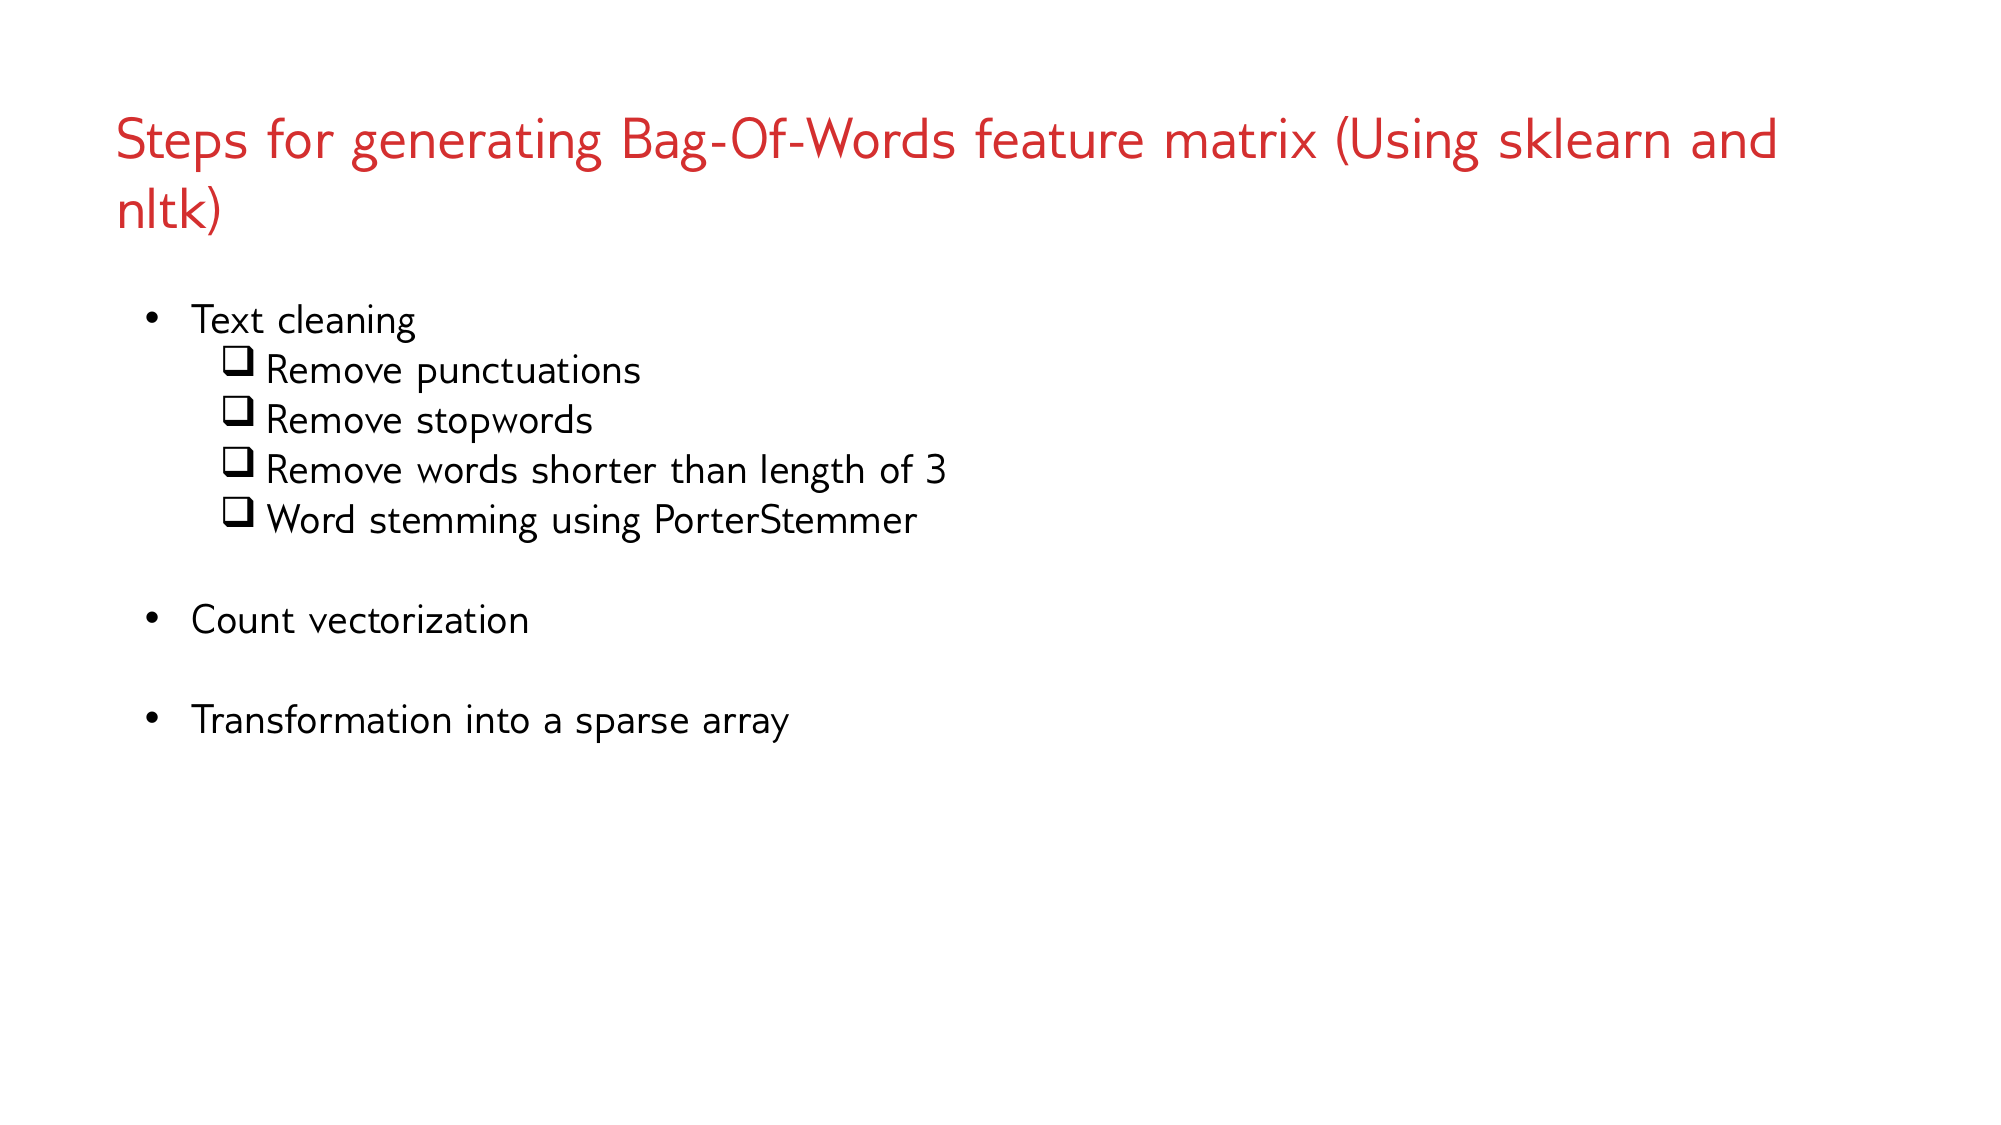

Steps for generating Bag-Of-Words feature matrix (Using sklearn and nltk)
Text cleaning
Remove punctuations
Remove stopwords
Remove words shorter than length of 3
Word stemming using PorterStemmer

Count vectorization

Transformation into a sparse array